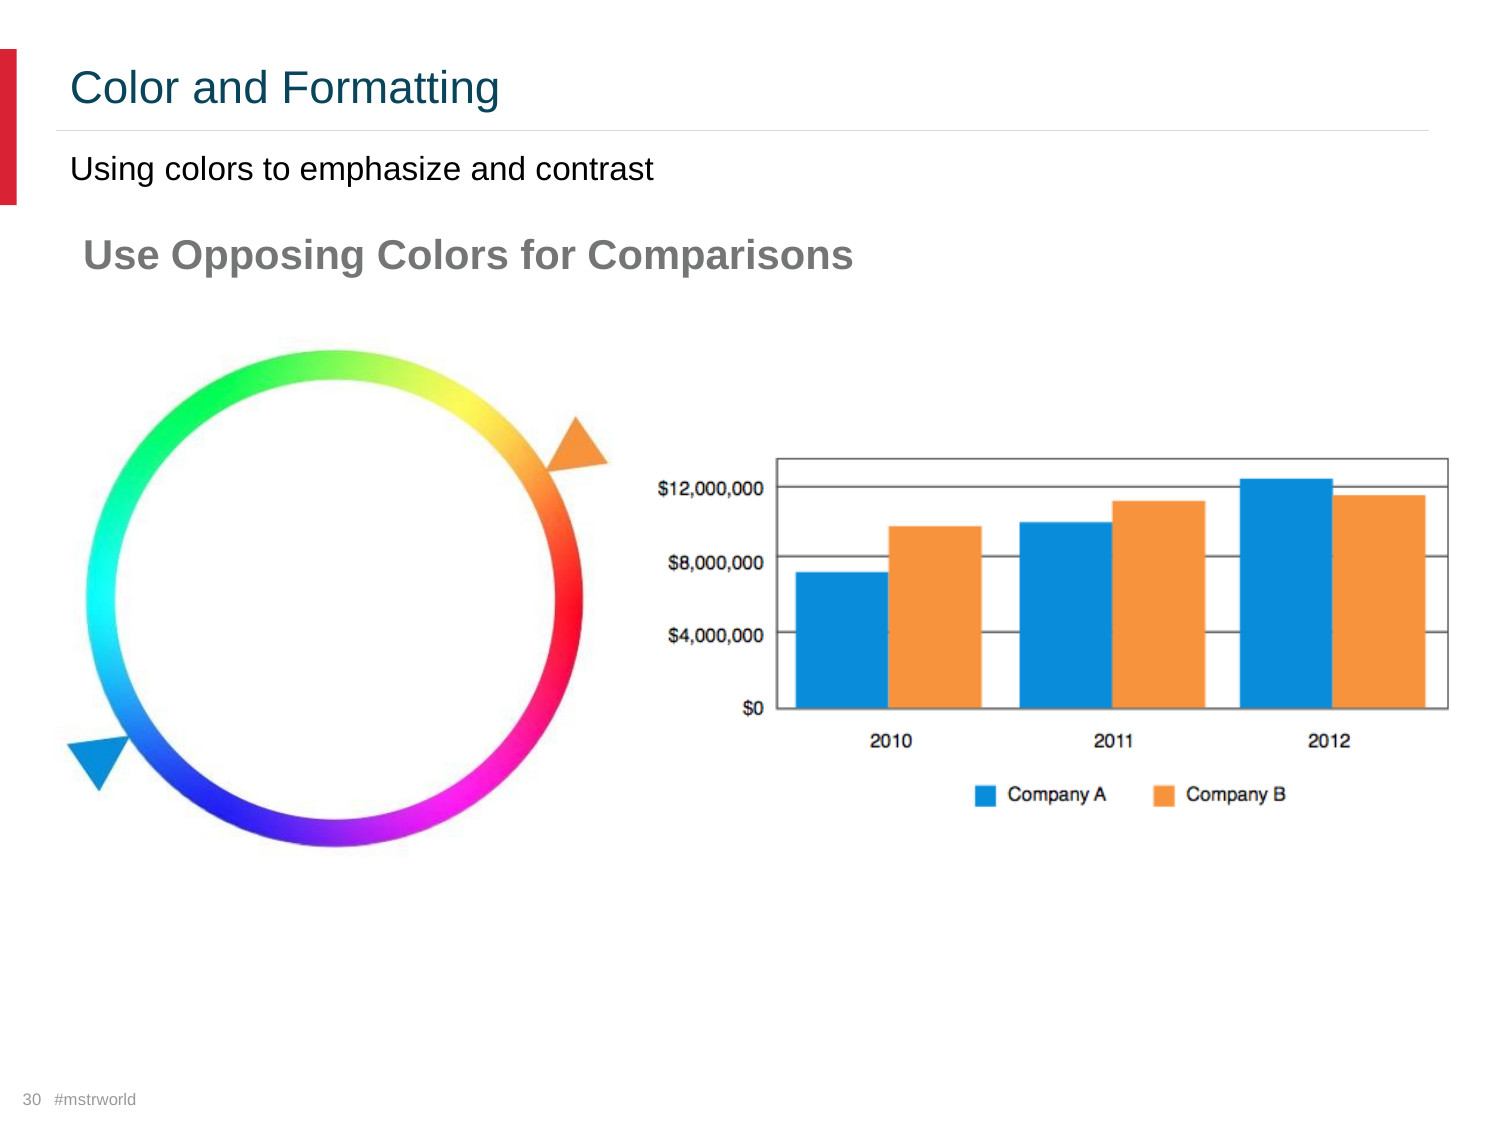

Color and Formatting

Using colors to emphasize and contrast
Use
Opposing
Colors
for
Comparisons

30  #mstrworld